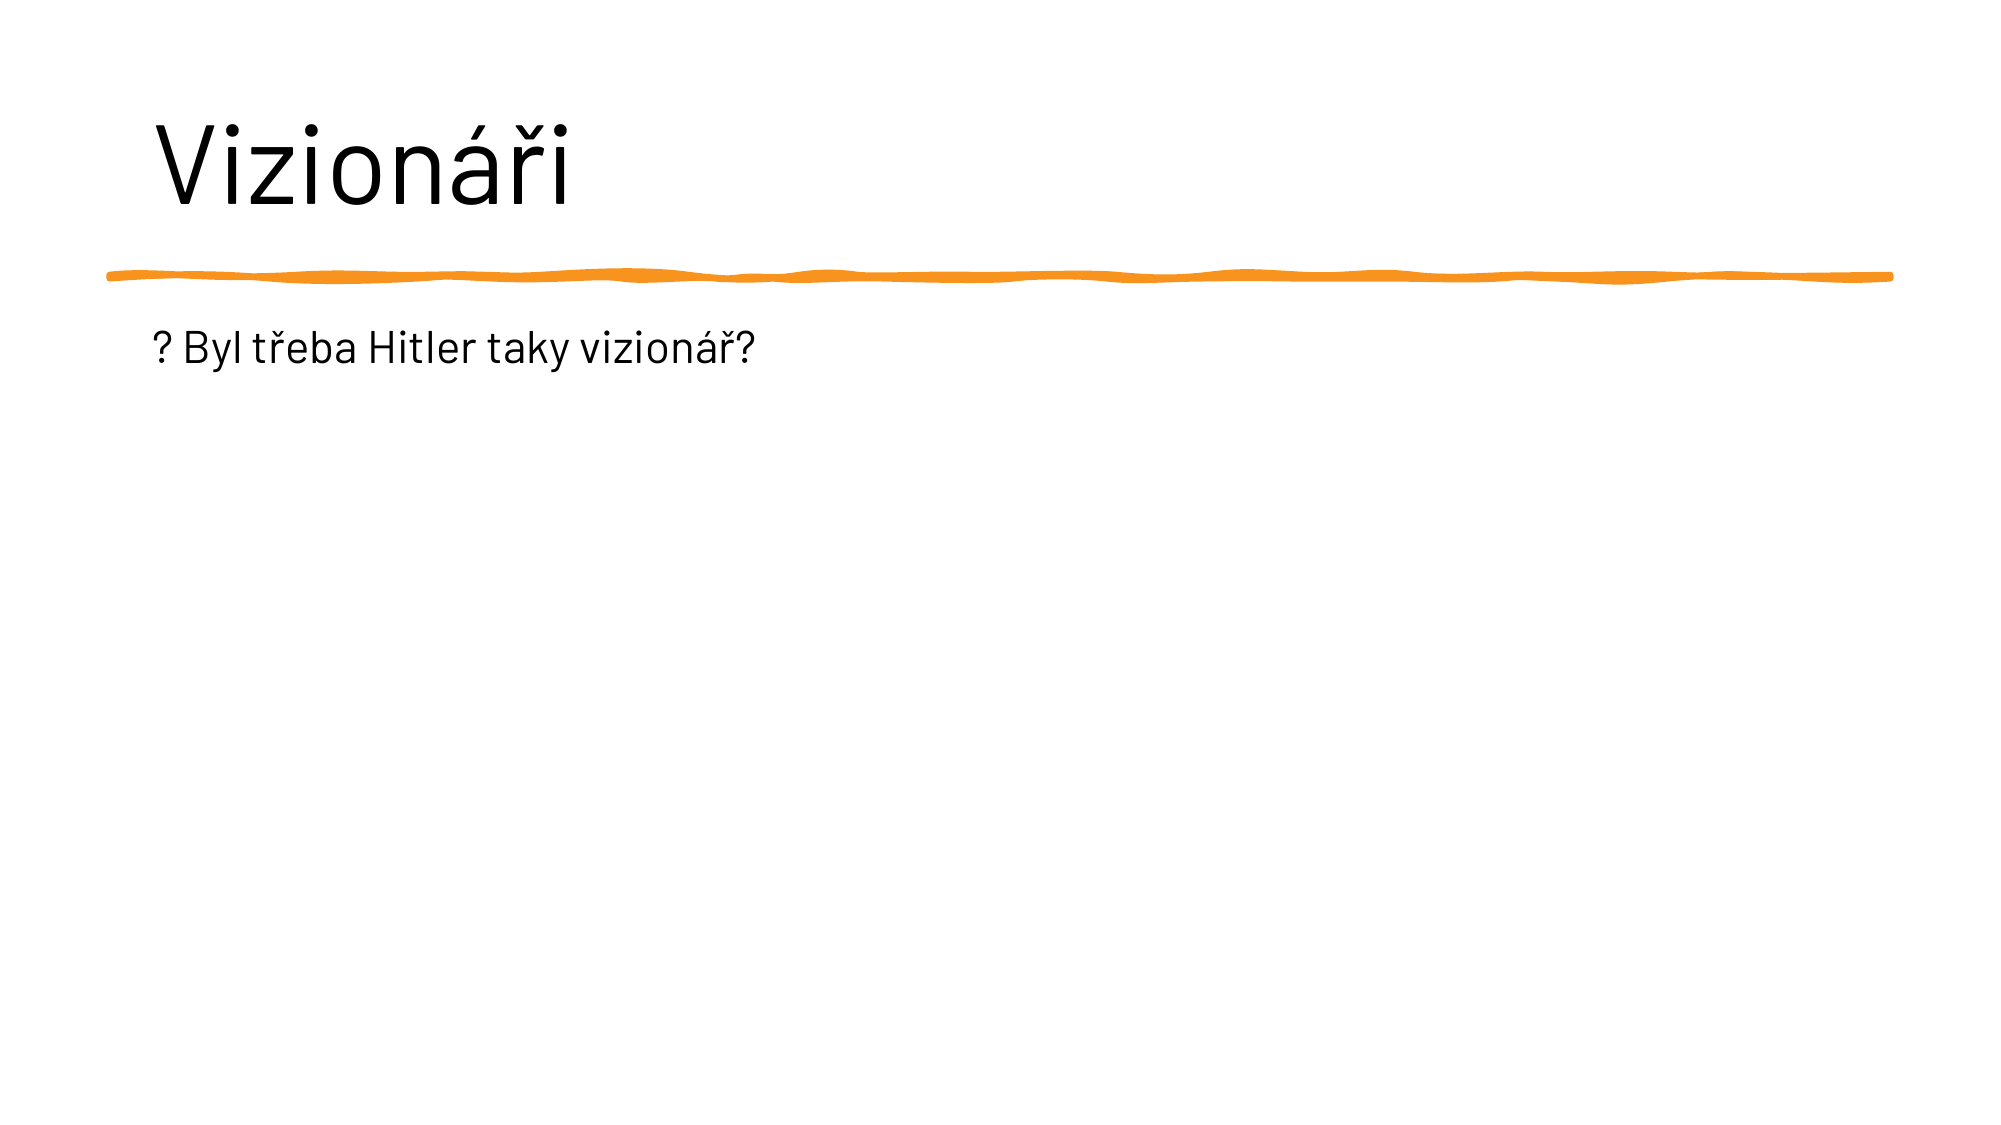

# Vizionáři

? Byl třeba Hitler taky vizionář?